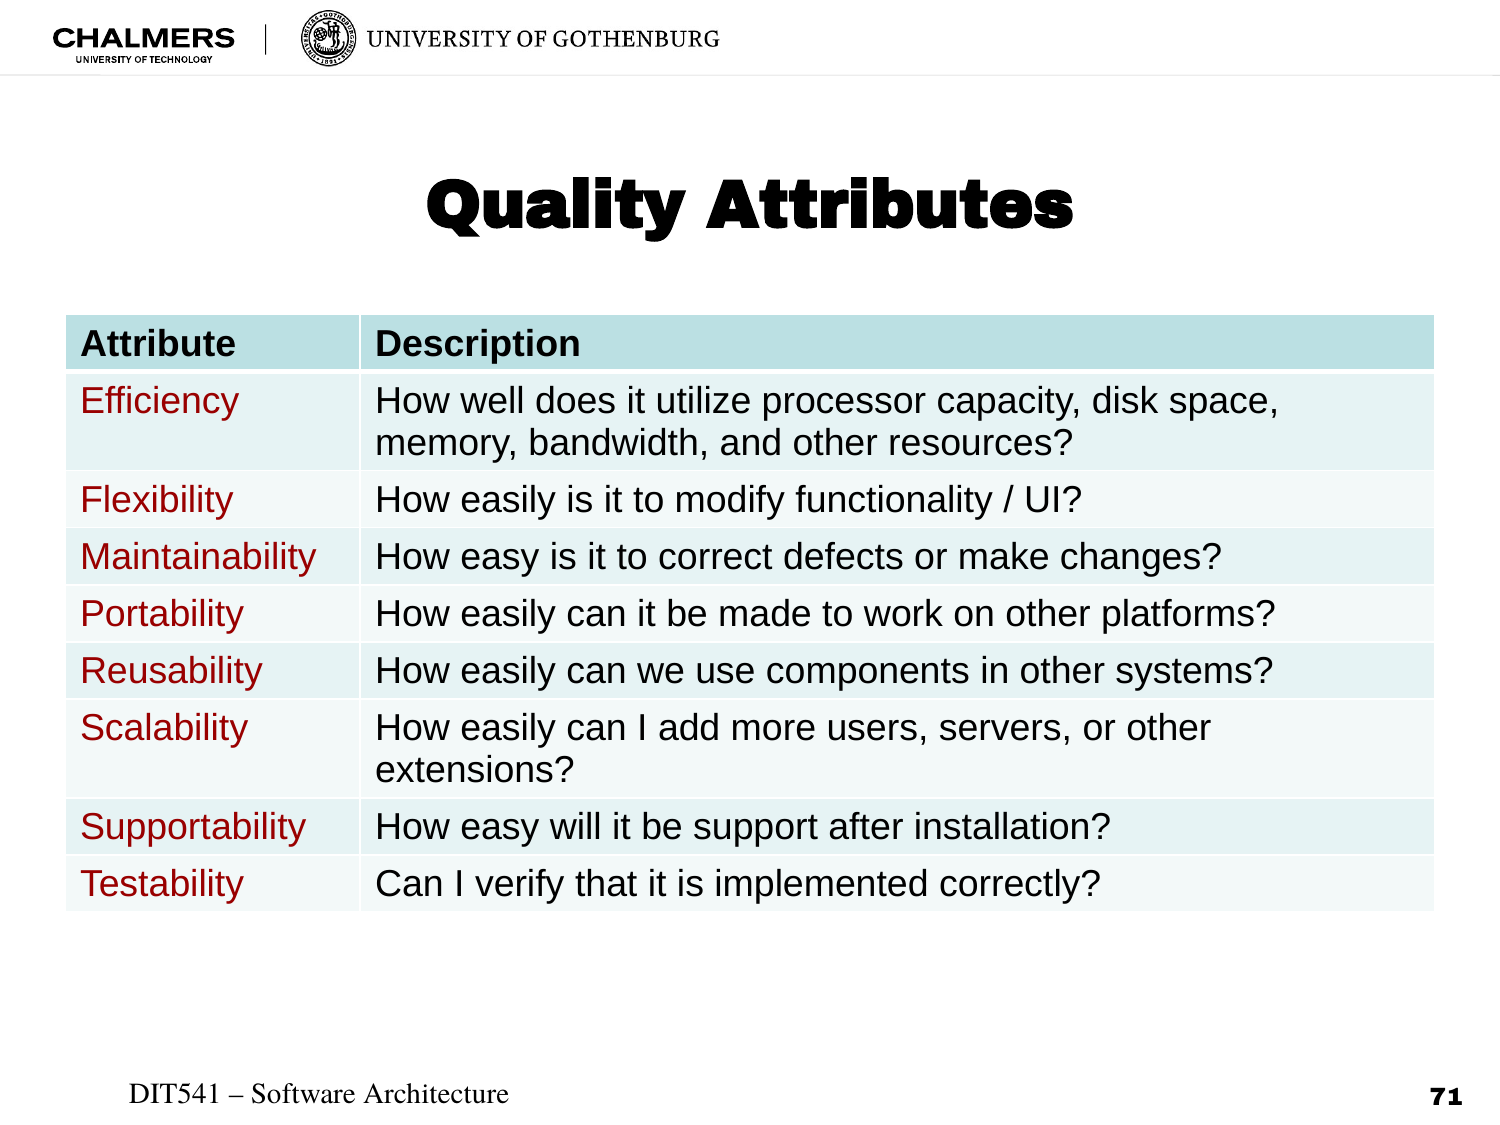

# Quality Attributes
| Attribute | Description |
| --- | --- |
| Efficiency | How well does it utilize processor capacity, disk space, memory, bandwidth, and other resources? |
| Flexibility | How easily is it to modify functionality / UI? |
| Maintainability | How easy is it to correct defects or make changes? |
| Portability | How easily can it be made to work on other platforms? |
| Reusability | How easily can we use components in other systems? |
| Scalability | How easily can I add more users, servers, or other extensions? |
| Supportability | How easy will it be support after installation? |
| Testability | Can I verify that it is implemented correctly? |
71